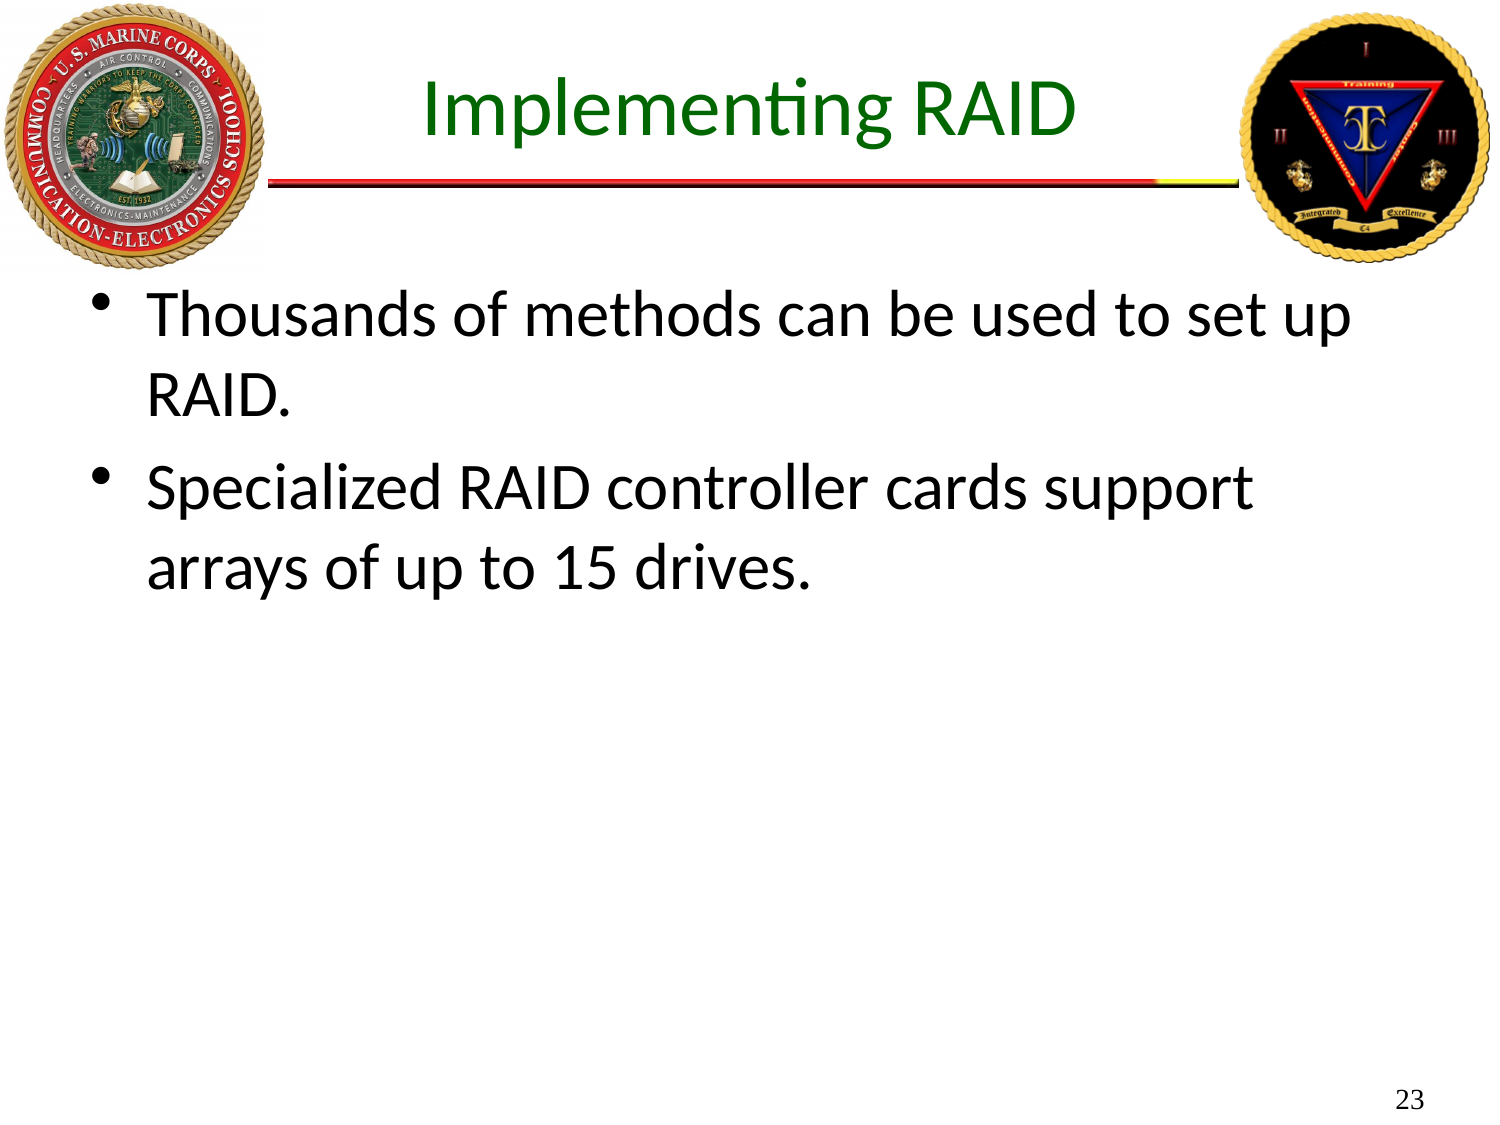

# Implementing RAID
Thousands of methods can be used to set up RAID.
Specialized RAID controller cards support arrays of up to 15 drives.